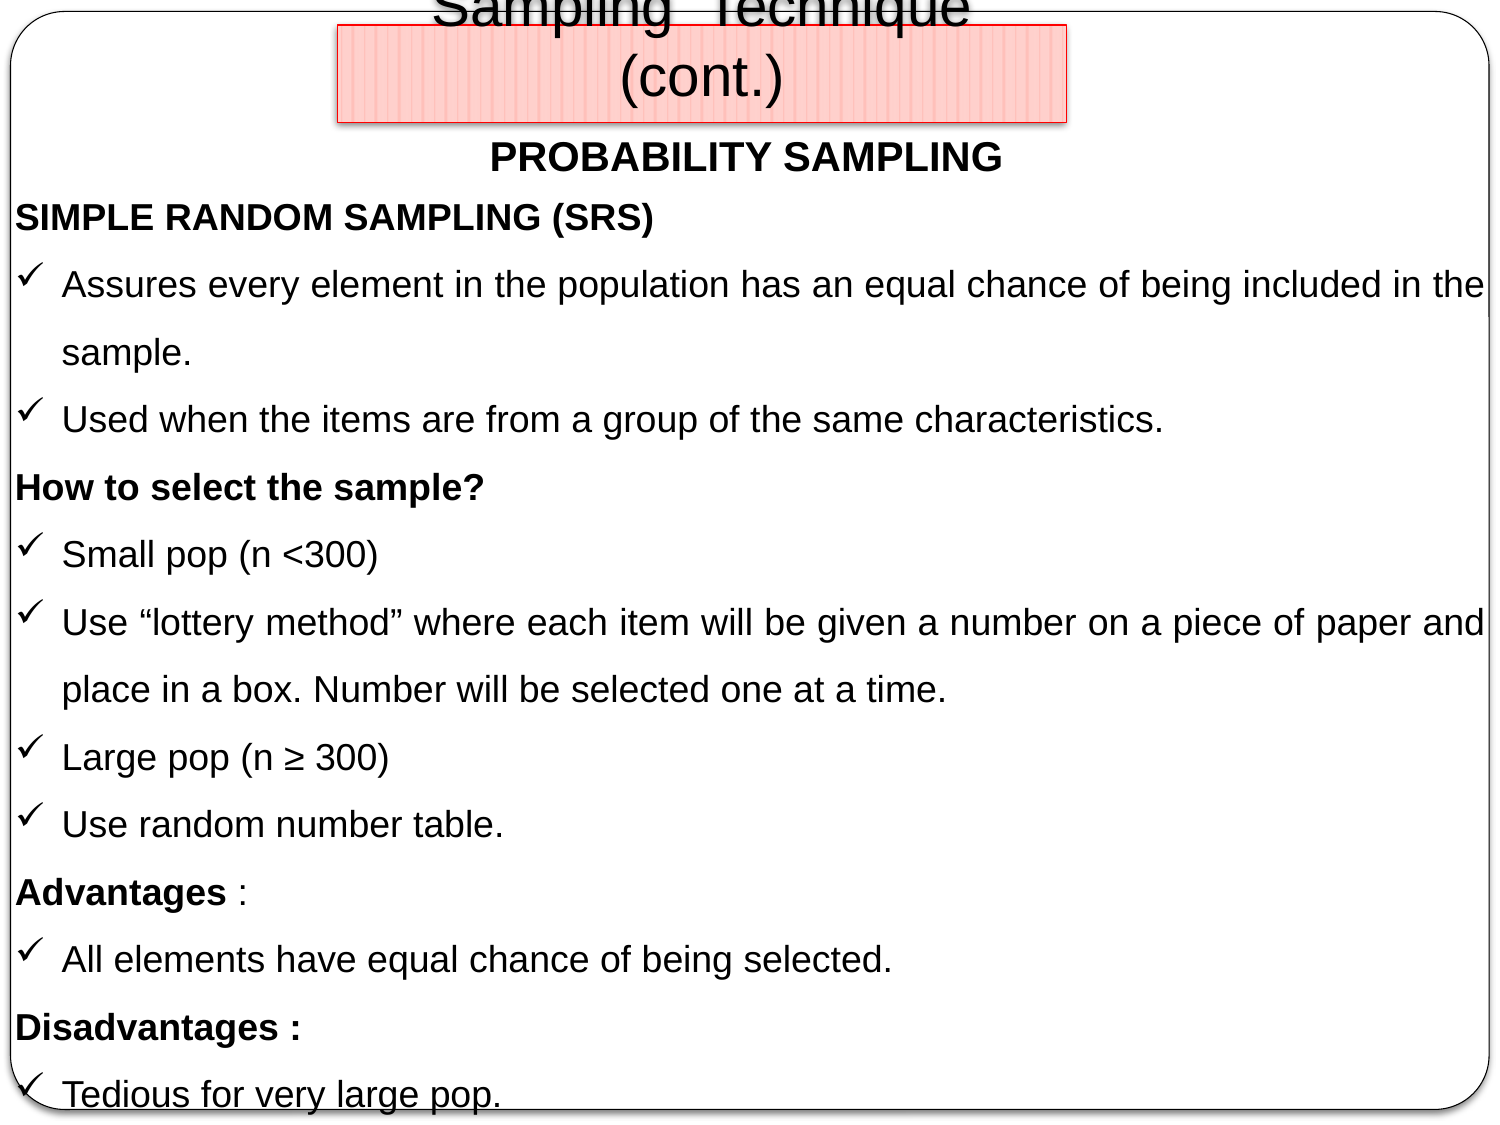

Sampling  Technique (cont.)
PROBABILITY SAMPLING
SIMPLE RANDOM SAMPLING (SRS)
Assures every element in the population has an equal chance of being included in the sample.
Used when the items are from a group of the same characteristics.
How to select the sample?
Small pop (n <300)
Use “lottery method” where each item will be given a number on a piece of paper and place in a box. Number will be selected one at a time.
Large pop (n ≥ 300)
Use random number table.
Advantages :
All elements have equal chance of being selected.
Disadvantages :
Tedious for very large pop.
Respondents may be widely scattered, hence it will produce higher cost.